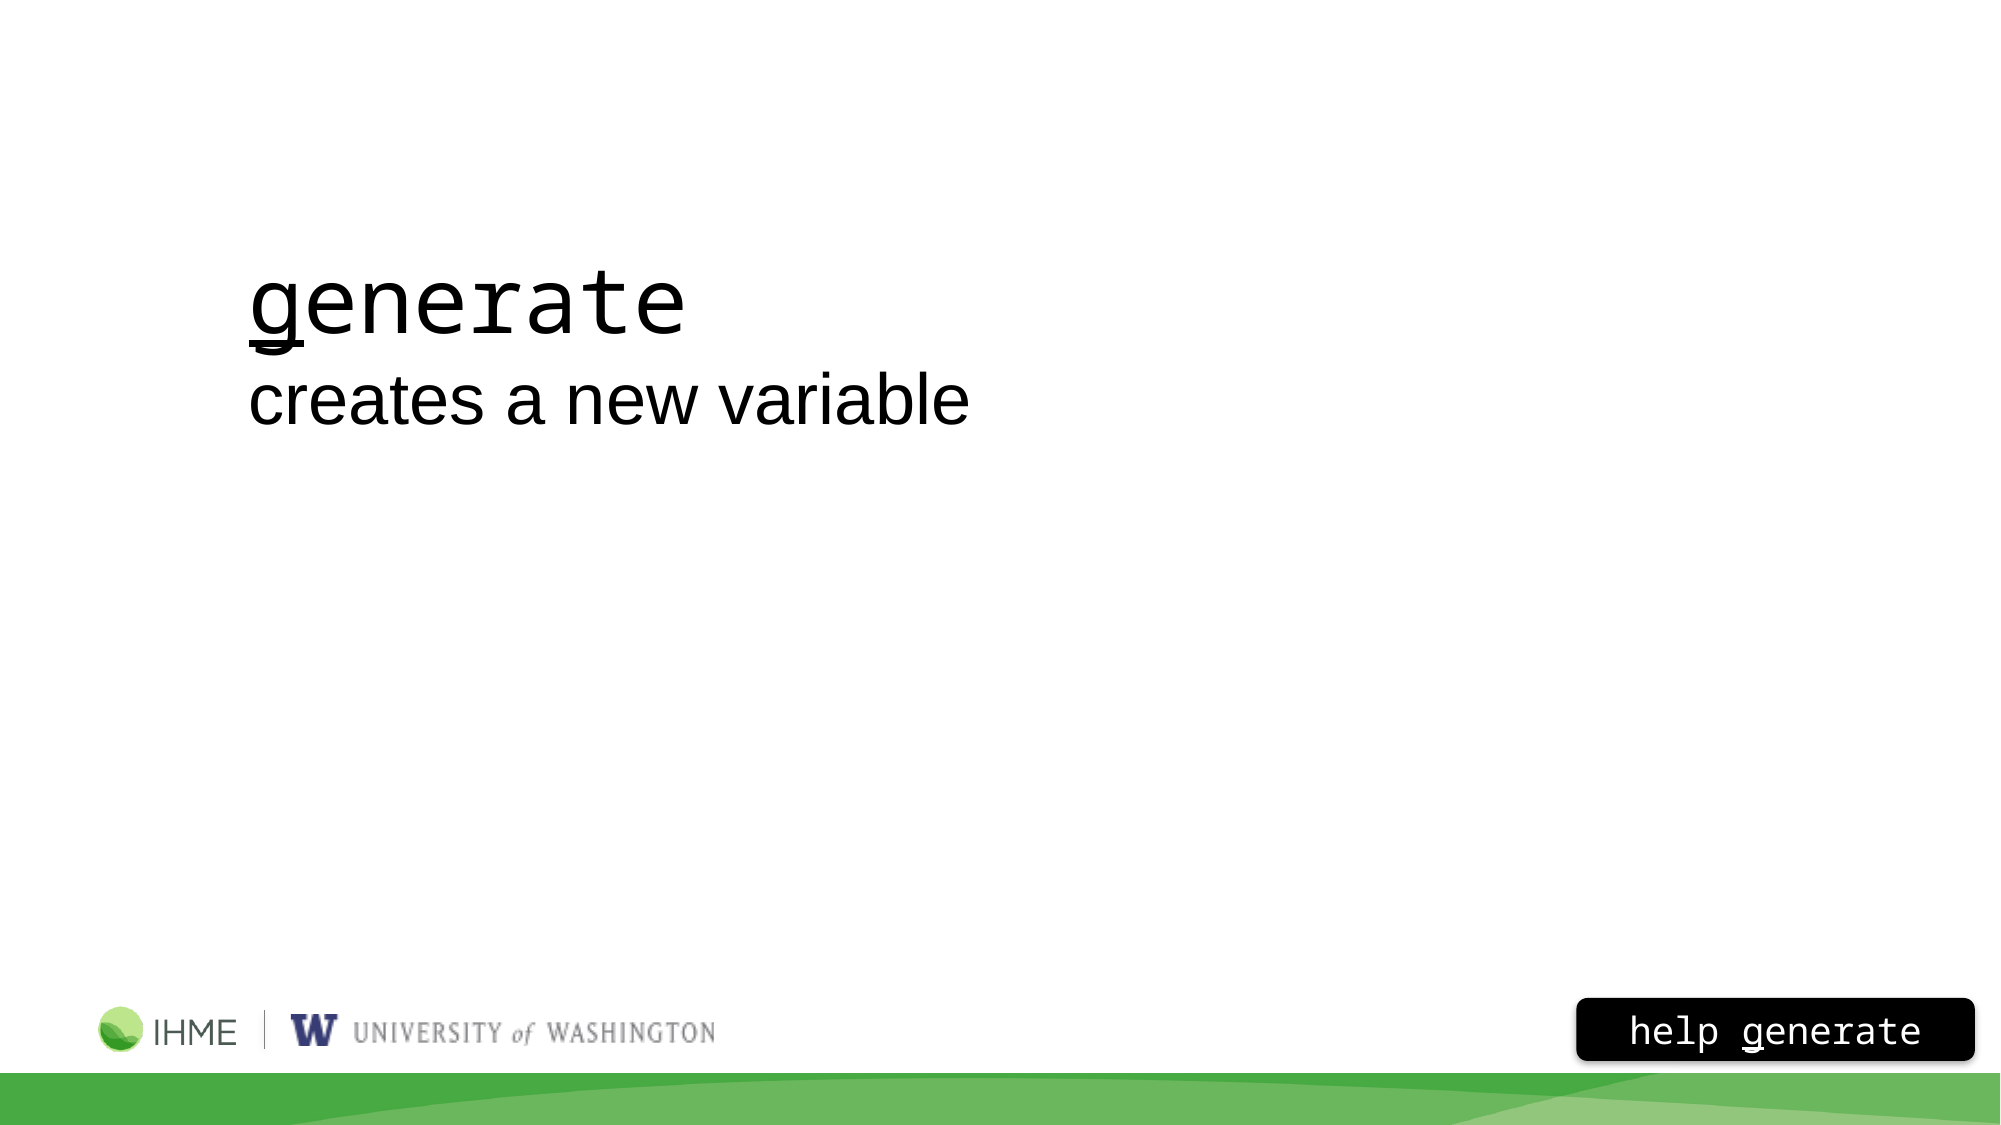

generate
creates a new variable

help generate